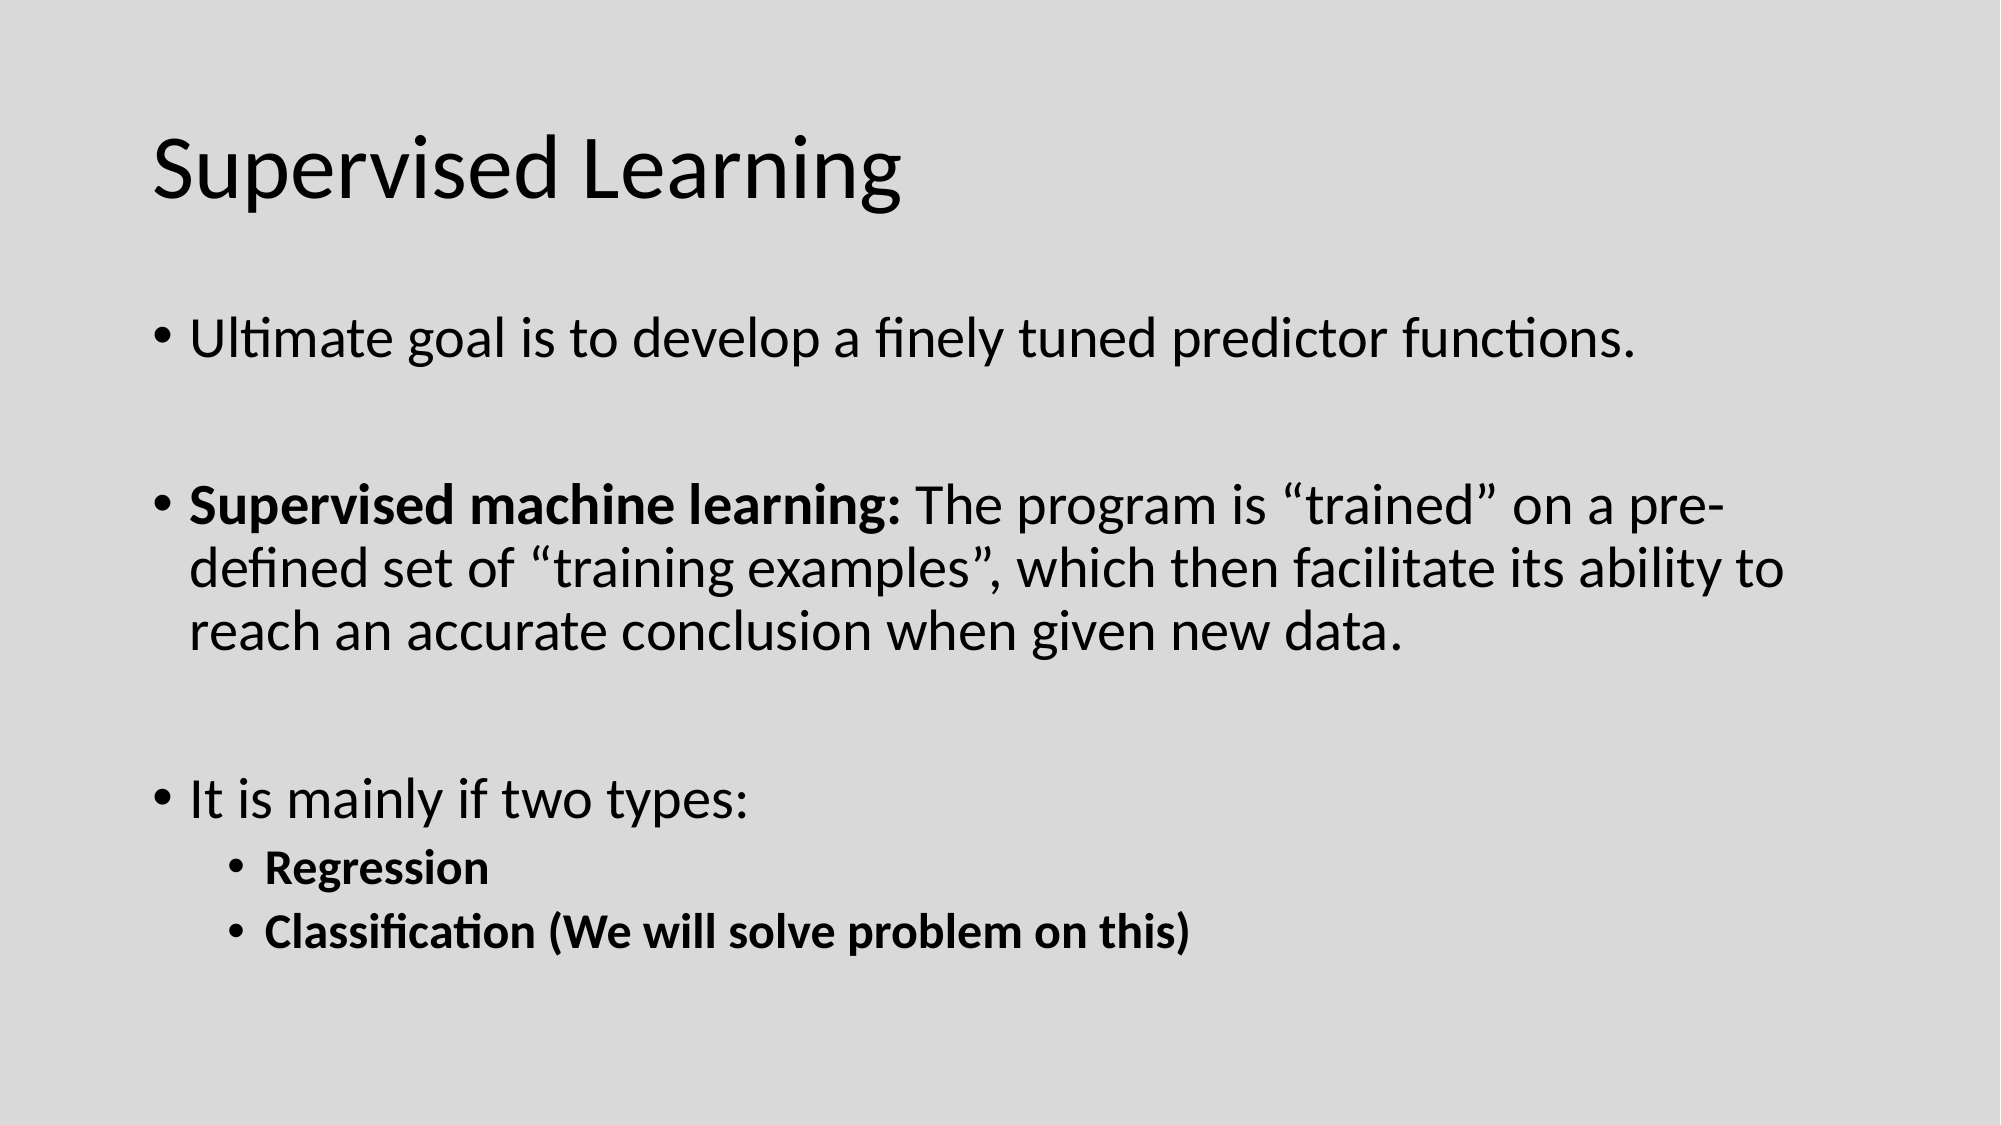

# Supervised Learning
Ultimate goal is to develop a finely tuned predictor functions.

Supervised machine learning: The program is “trained” on a pre-defined set of “training examples”, which then facilitate its ability to reach an accurate conclusion when given new data.

It is mainly if two types:
Regression
Classification (We will solve problem on this)